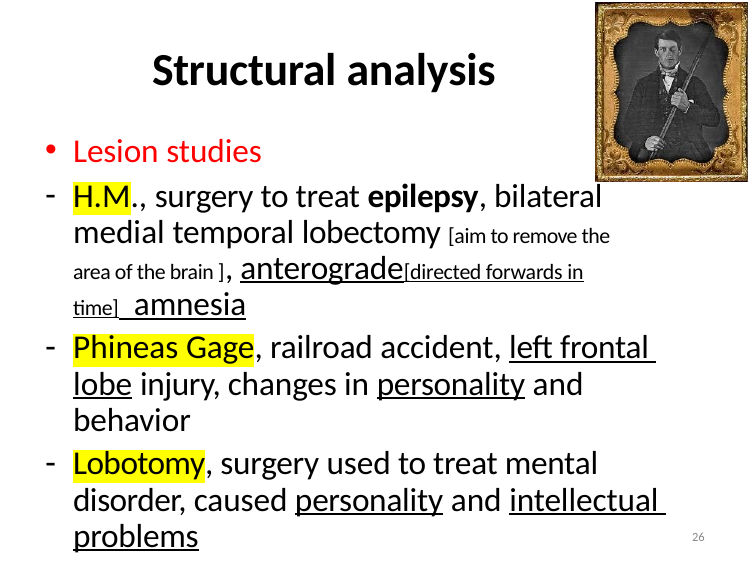

# Structural analysis
Lesion studies
H.M., surgery to treat epilepsy, bilateral  medial temporal lobectomy [aim to remove the area of the brain ], anterograde[directed forwards in time]  amnesia
Phineas Gage, railroad accident, left frontal  lobe injury, changes in personality and  behavior
Lobotomy, surgery used to treat mental  disorder, caused personality and intellectual  problems
26